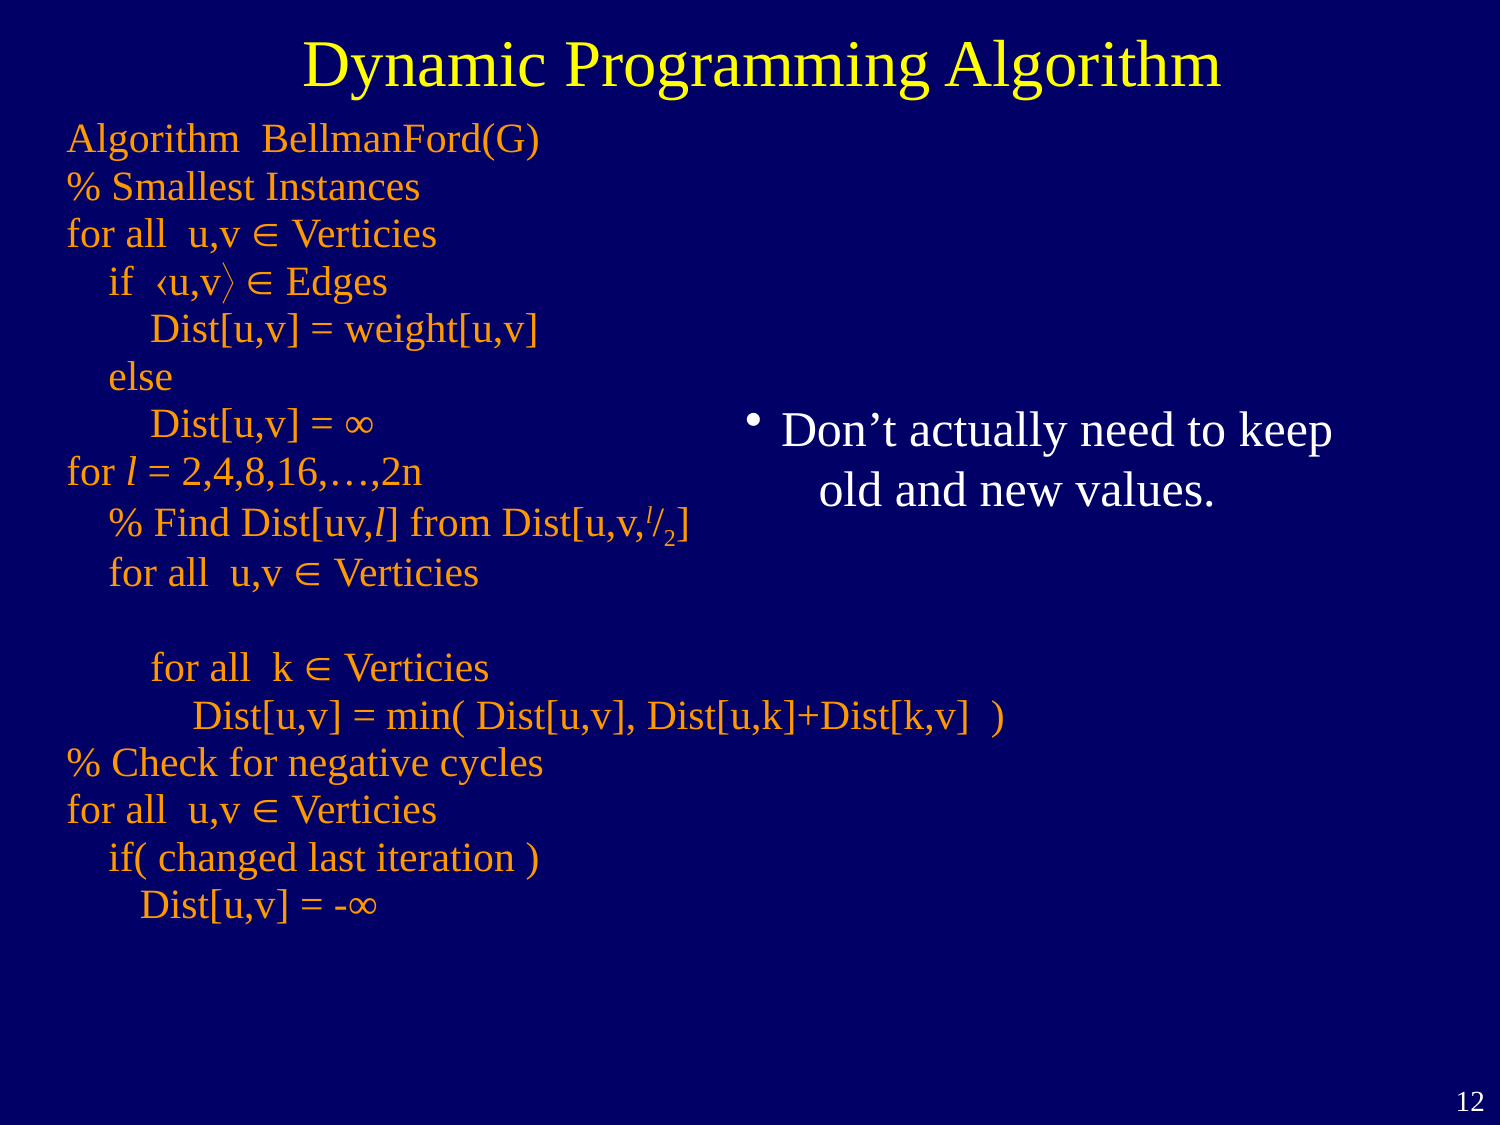

Dynamic Programming Algorithm
Algorithm  BellmanFord(G)
% Smallest Instances
for all  u,v ∈ Verticies
    if  〈u,v〉 ∈ Edges
        Dist[u,v] = weight[u,v]
    else
        Dist[u,v] = ∞
for l = 2,4,8,16,…,2n
    % Find Dist[uv,l] from Dist[u,v,l/2]
    for all  u,v ∈ Verticies

        for all  k ∈ Verticies
            Dist[u,v] = min( Dist[u,v], Dist[u,k]+Dist[k,v]  )
% Check for negative cycles
for all  u,v ∈ Verticies
    if( changed last iteration )
       Dist[u,v] = -∞

Don’t actually need to keep
   old and new values.